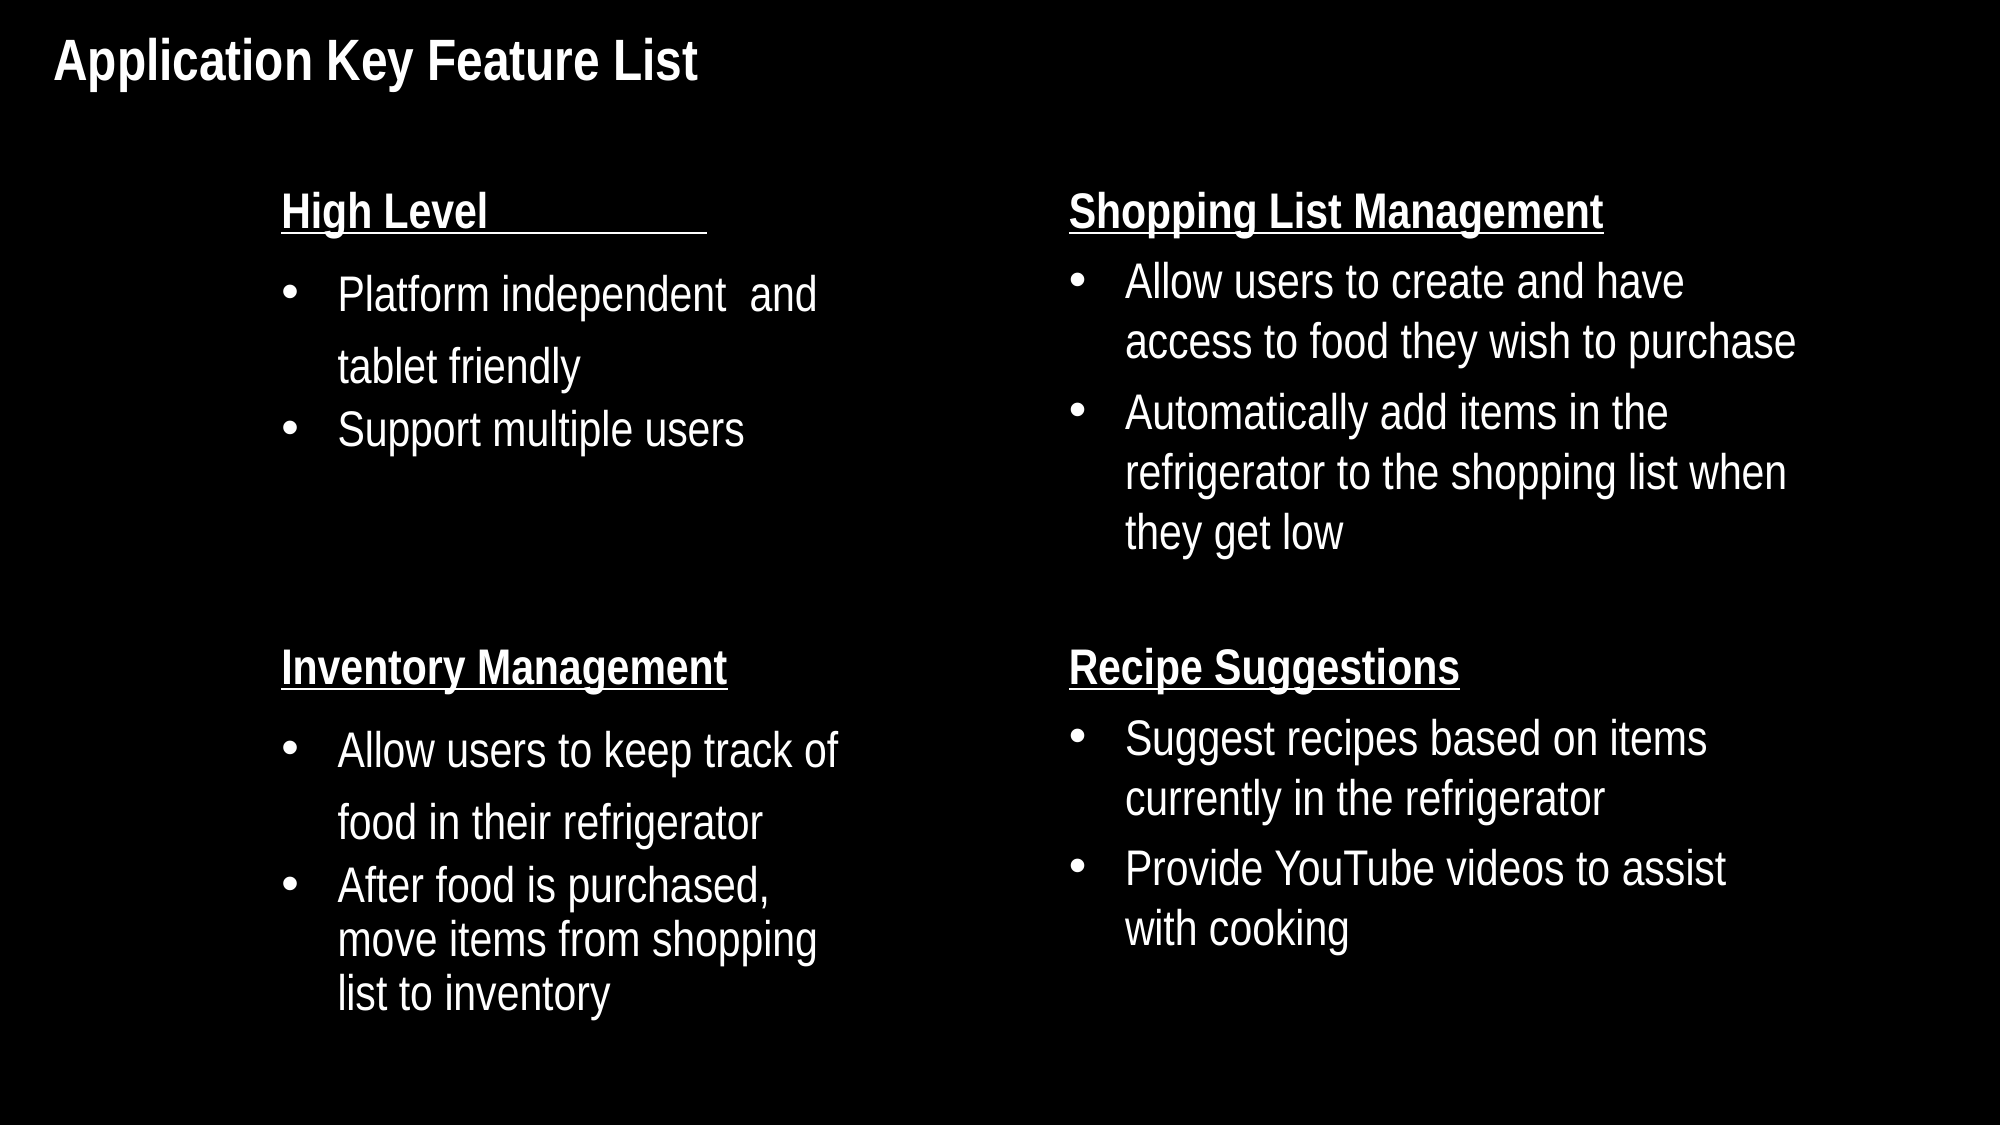

Application Key Feature List
High Level
Platform independent  and tablet friendly
Support multiple users

Shopping List Management
Allow users to create and have access to food they wish to purchase
Automatically add items in the refrigerator to the shopping list when they get low

Inventory Management
Allow users to keep track of food in their refrigerator
After food is purchased, move items from shopping list to inventory

Recipe Suggestions
Suggest recipes based on items currently in the refrigerator
Provide YouTube videos to assist with cooking